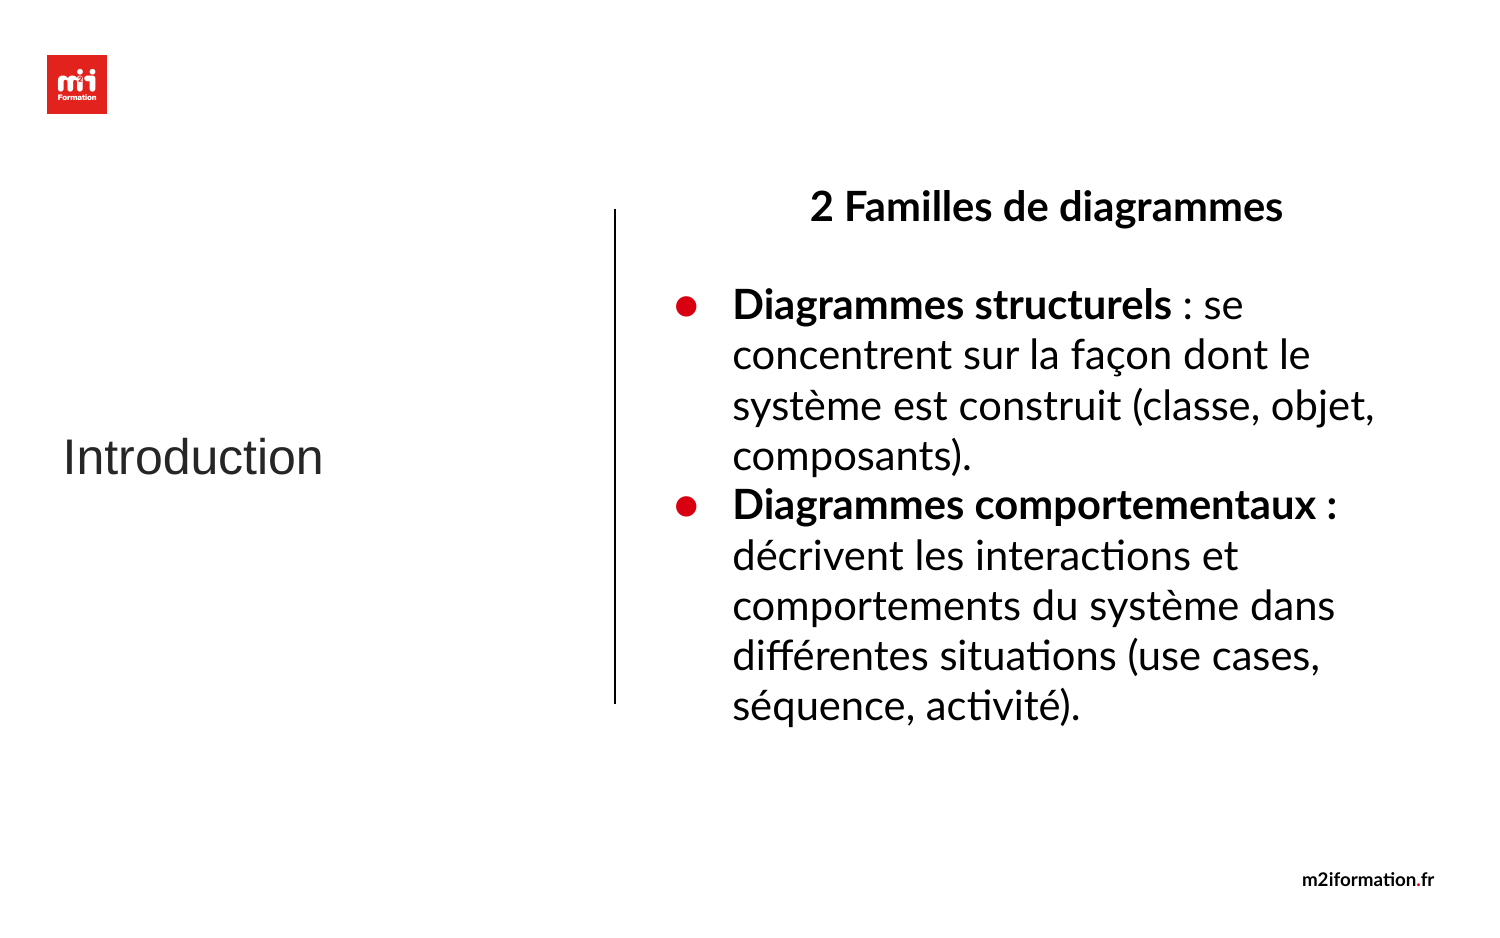

# Introduction
2 Familles de diagrammes

Diagrammes structurels : se concentrent sur la façon dont le système est construit (classe, objet, composants).
Diagrammes comportementaux : décrivent les interactions et comportements du système dans différentes situations (use cases, séquence, activité).